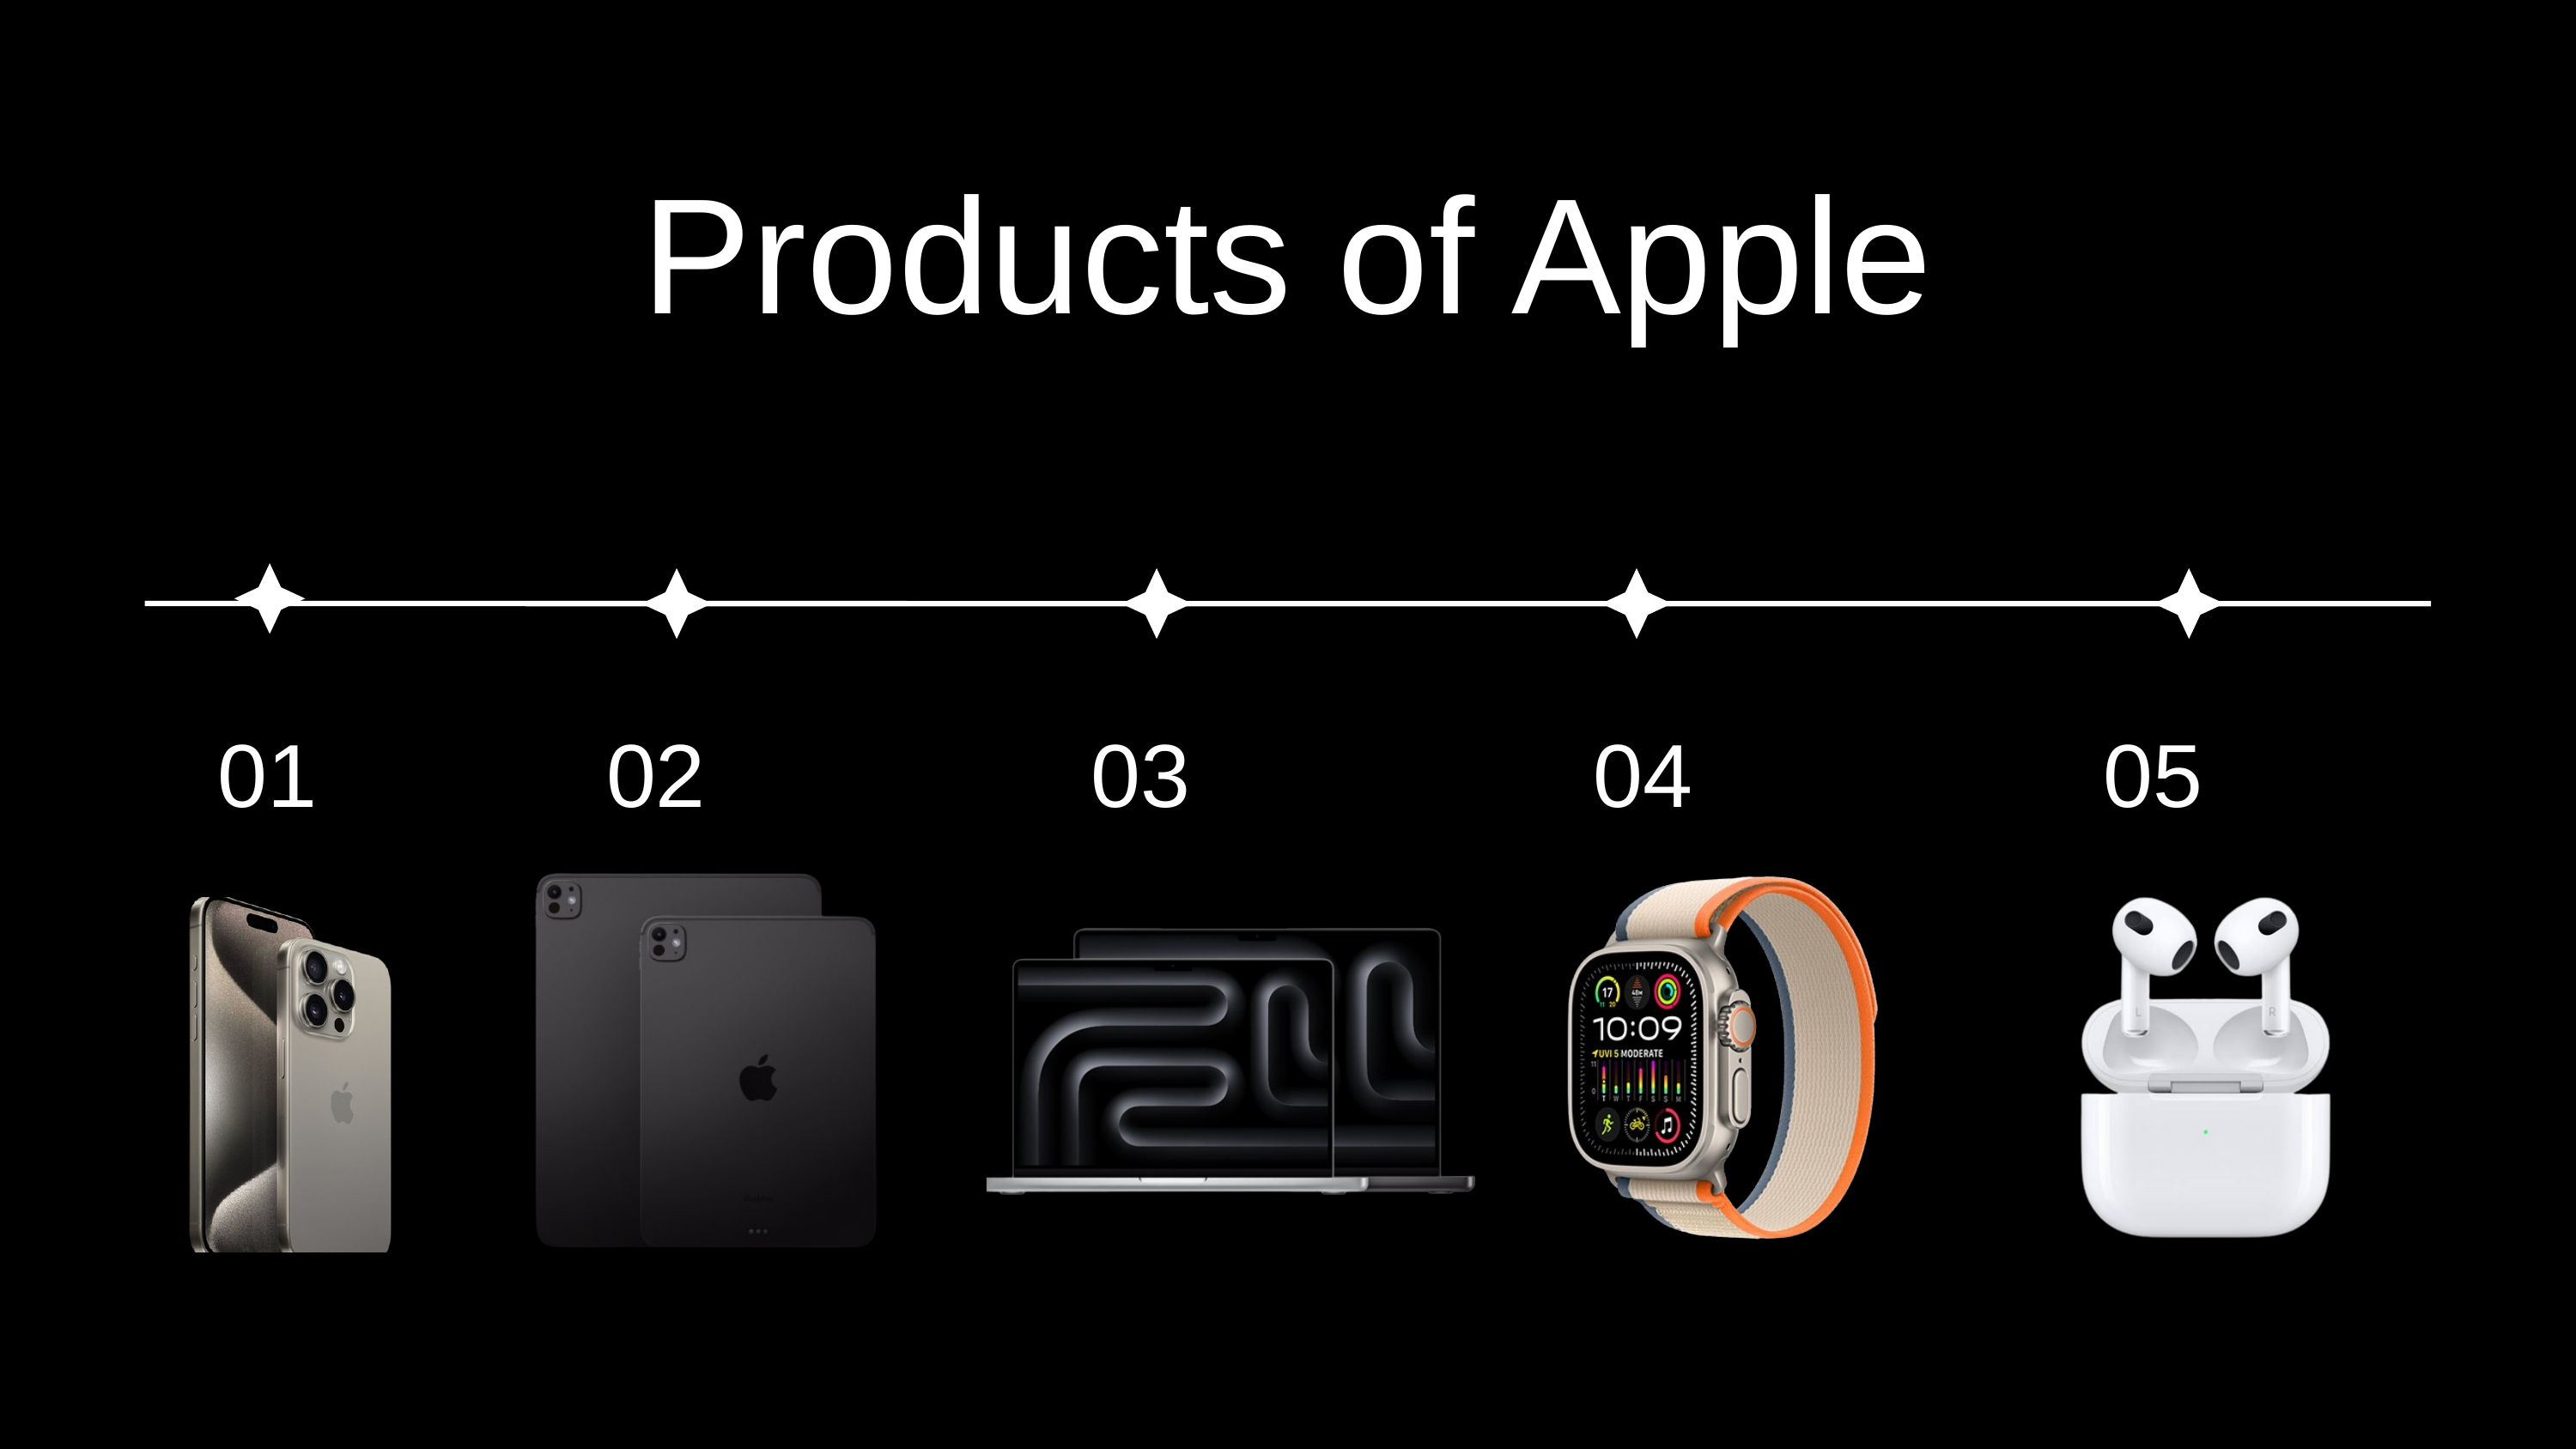

Products of Apple

05
03
04
01
02